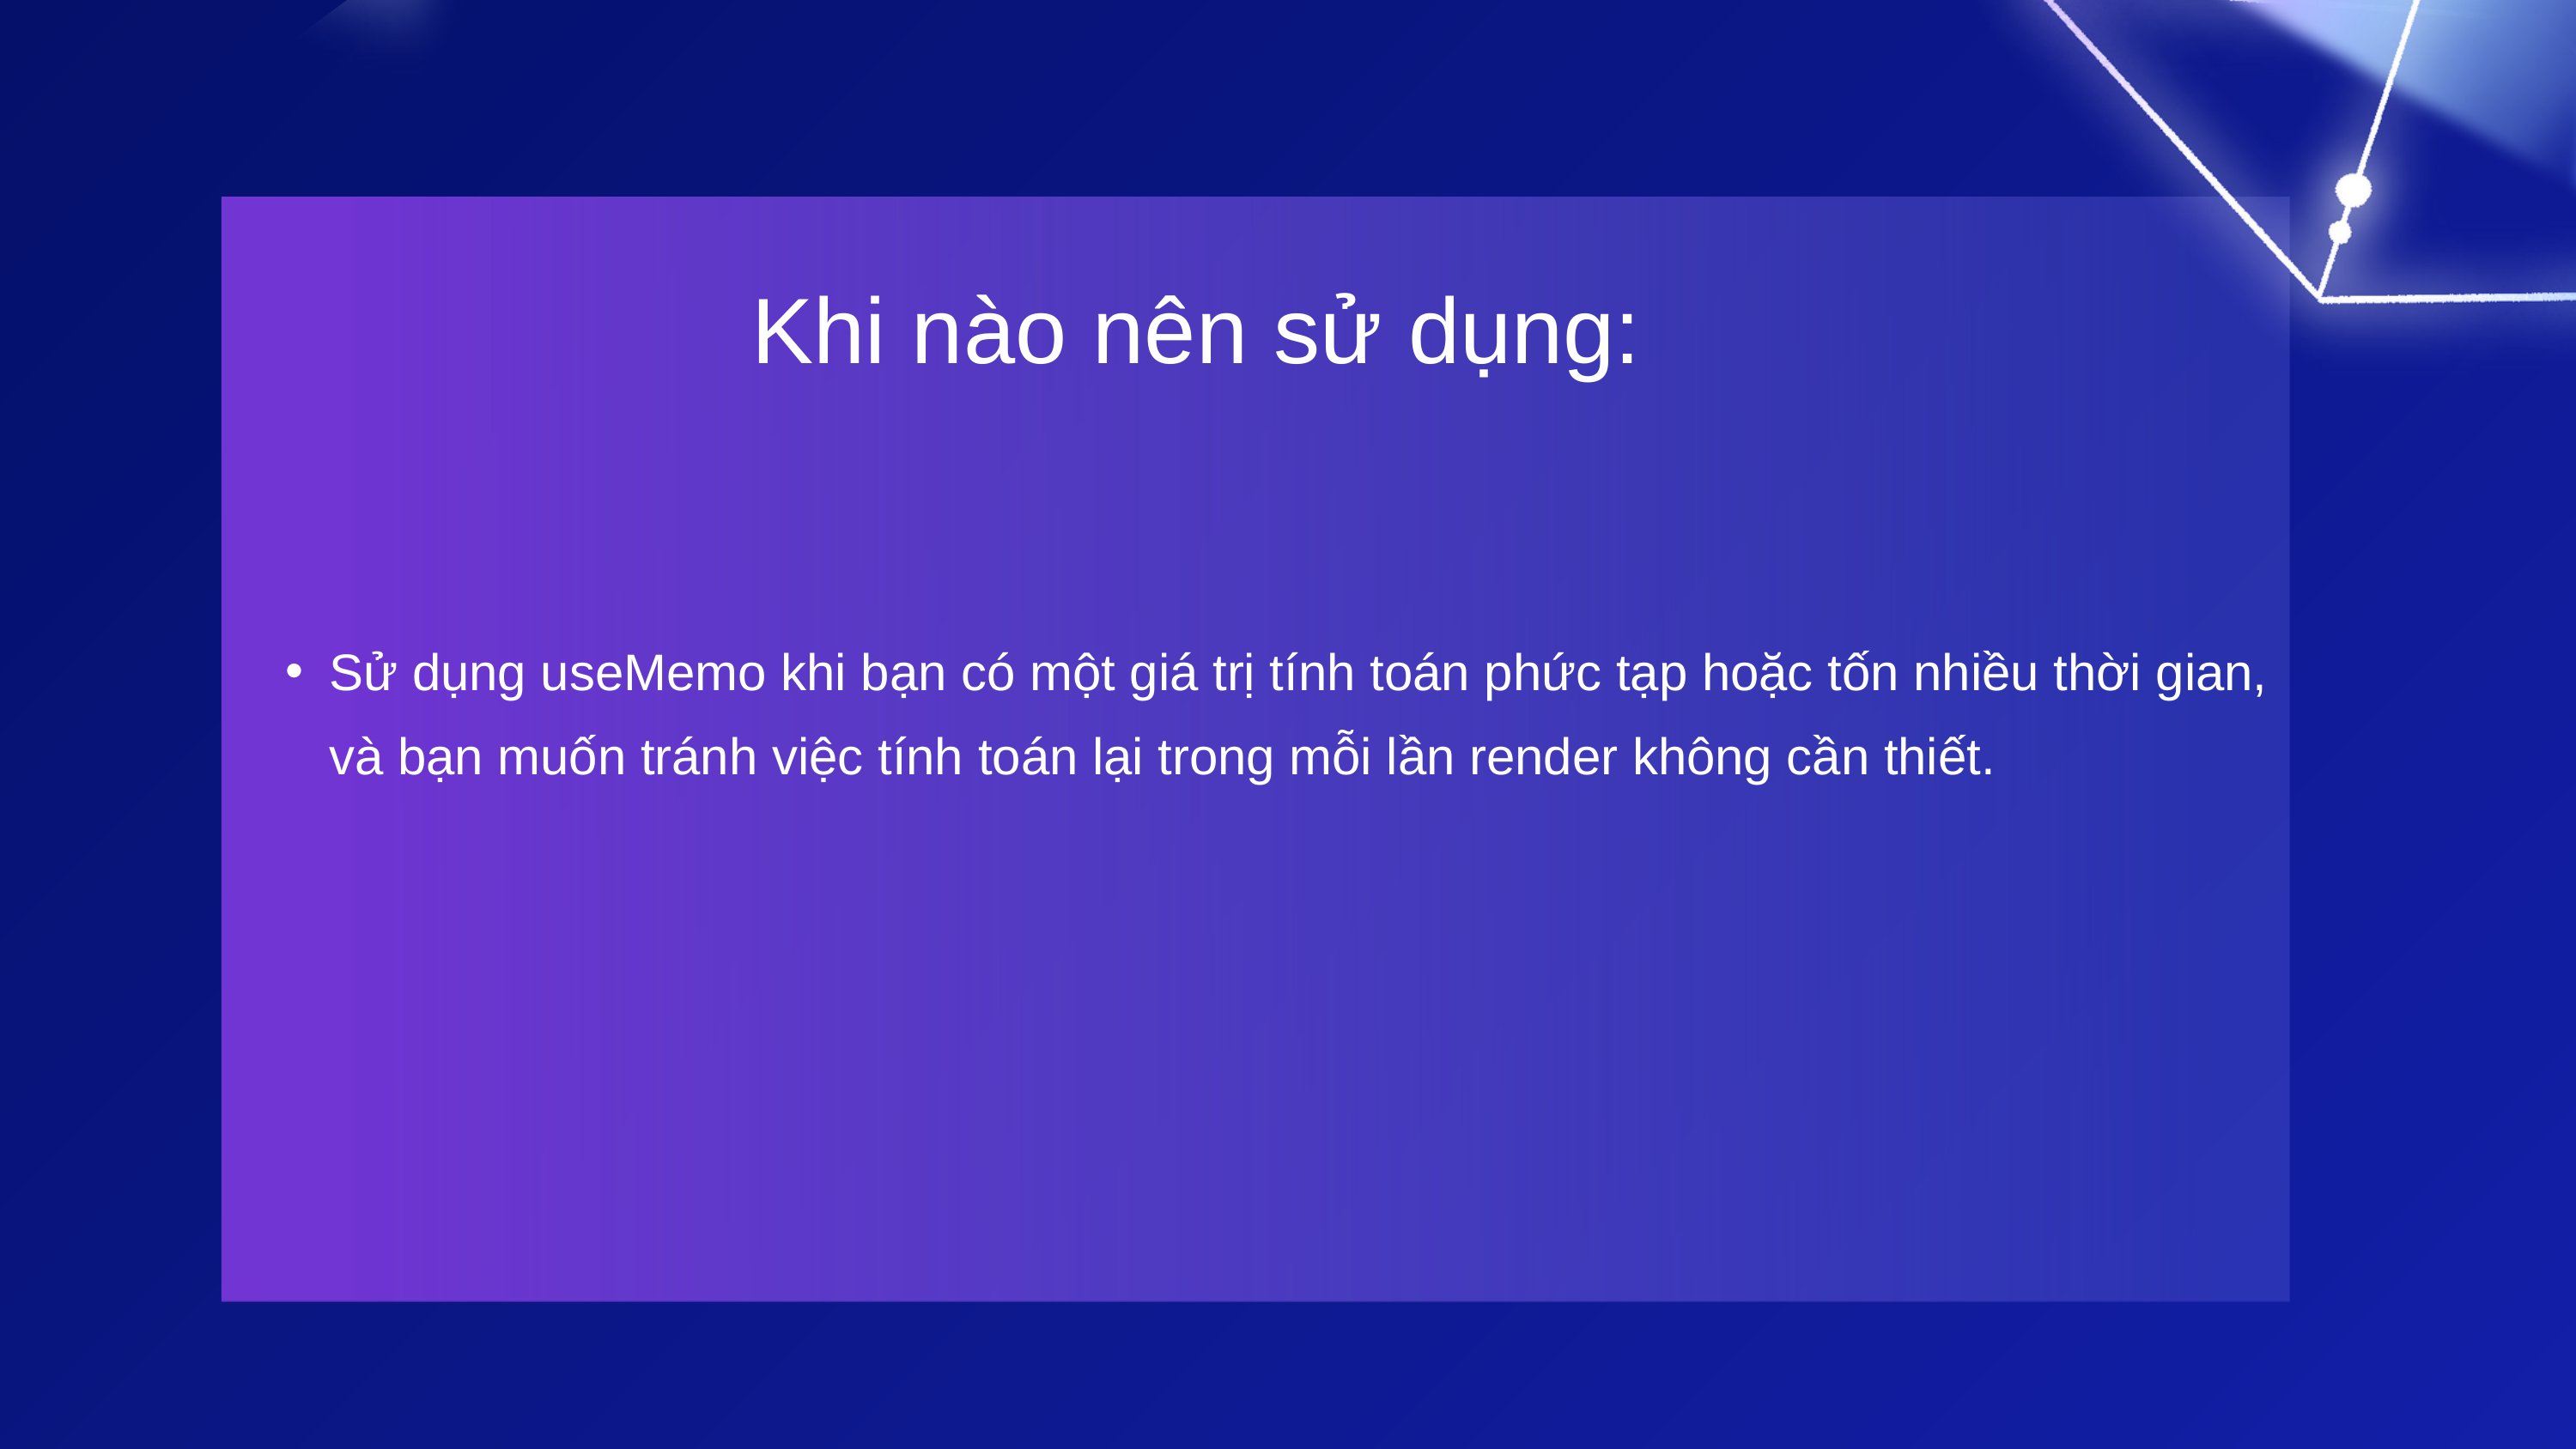

Khi nào nên sử dụng:
Sử dụng useMemo khi bạn có một giá trị tính toán phức tạp hoặc tốn nhiều thời gian, và bạn muốn tránh việc tính toán lại trong mỗi lần render không cần thiết.